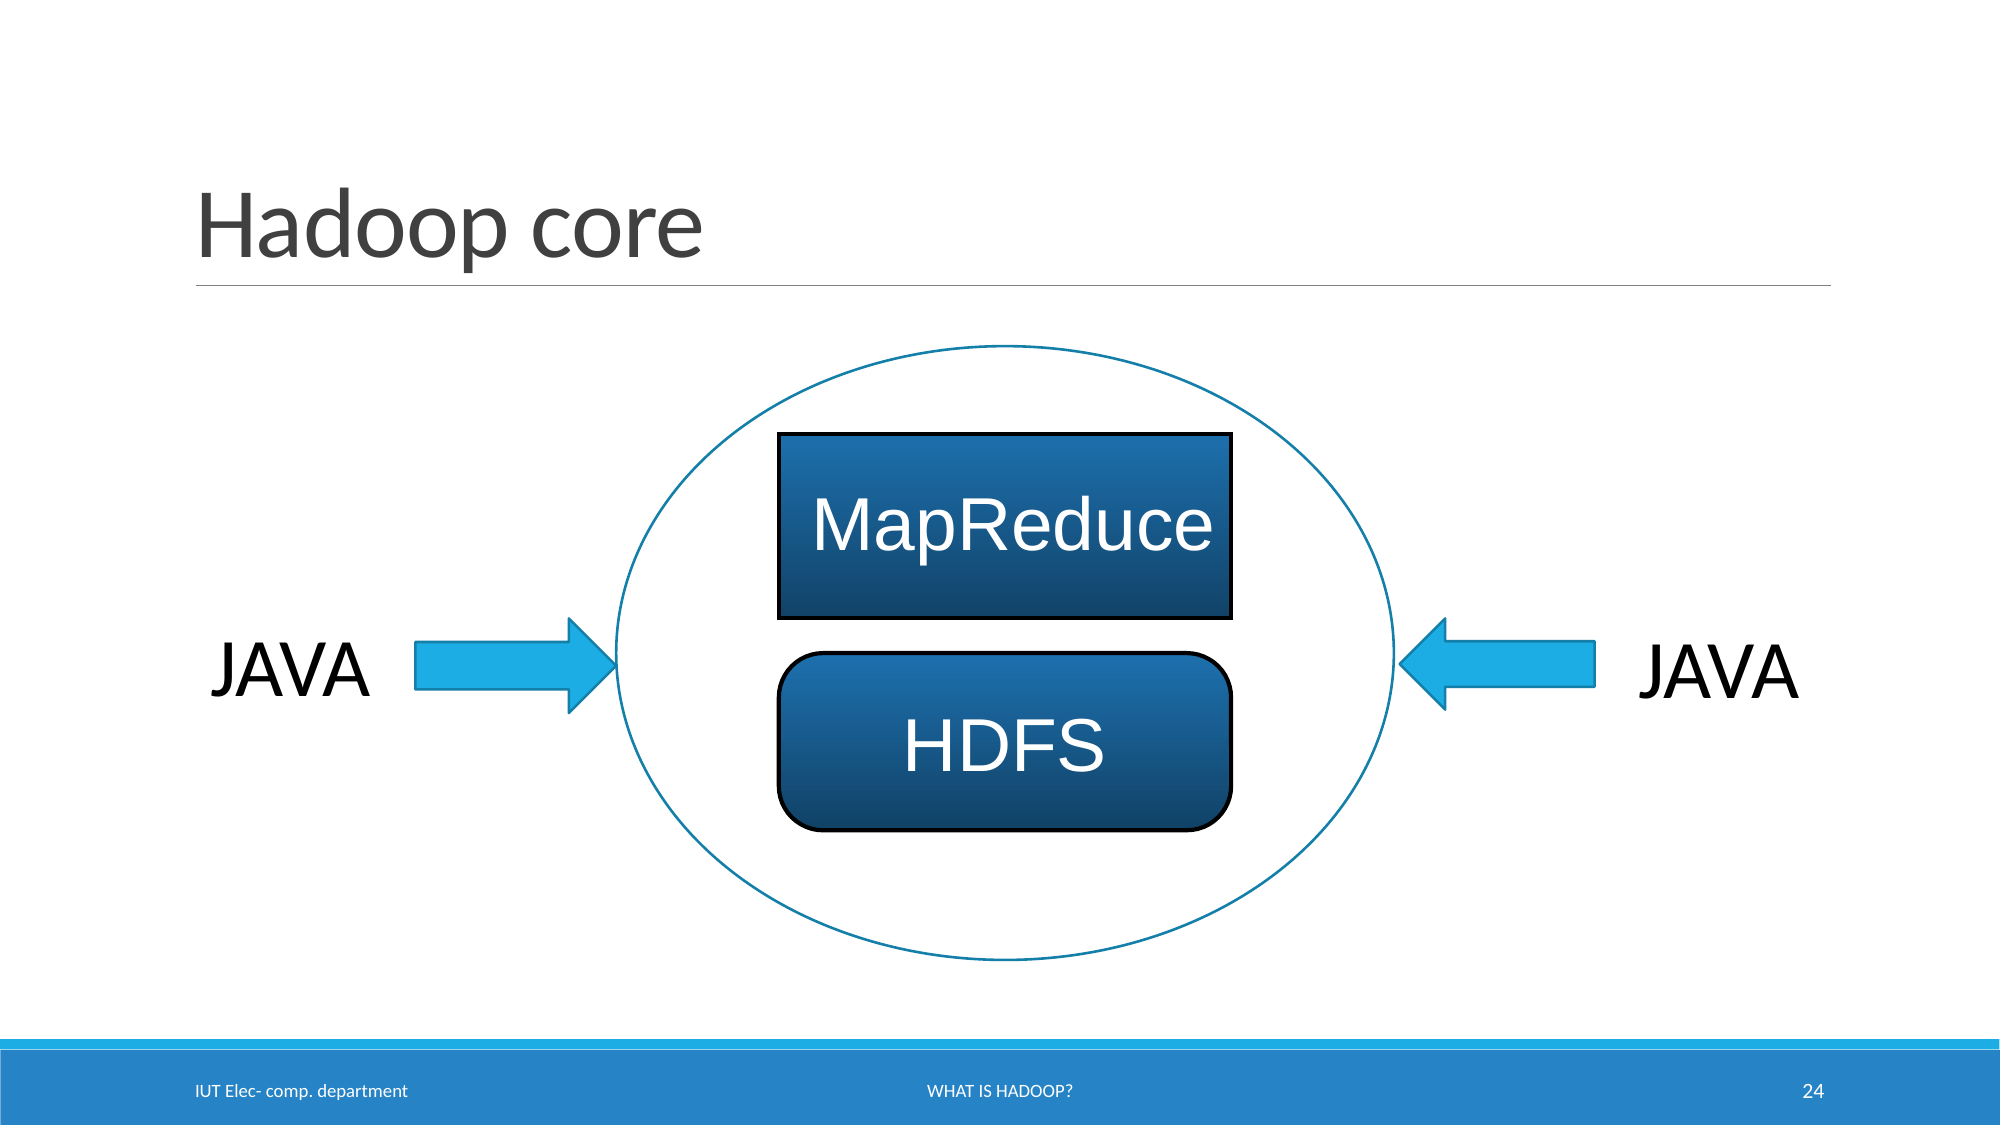

# Hadoop core

MapReduce
JAVA
JAVA

HDFS
IUT Elec- comp. department
What is hadoop?
24